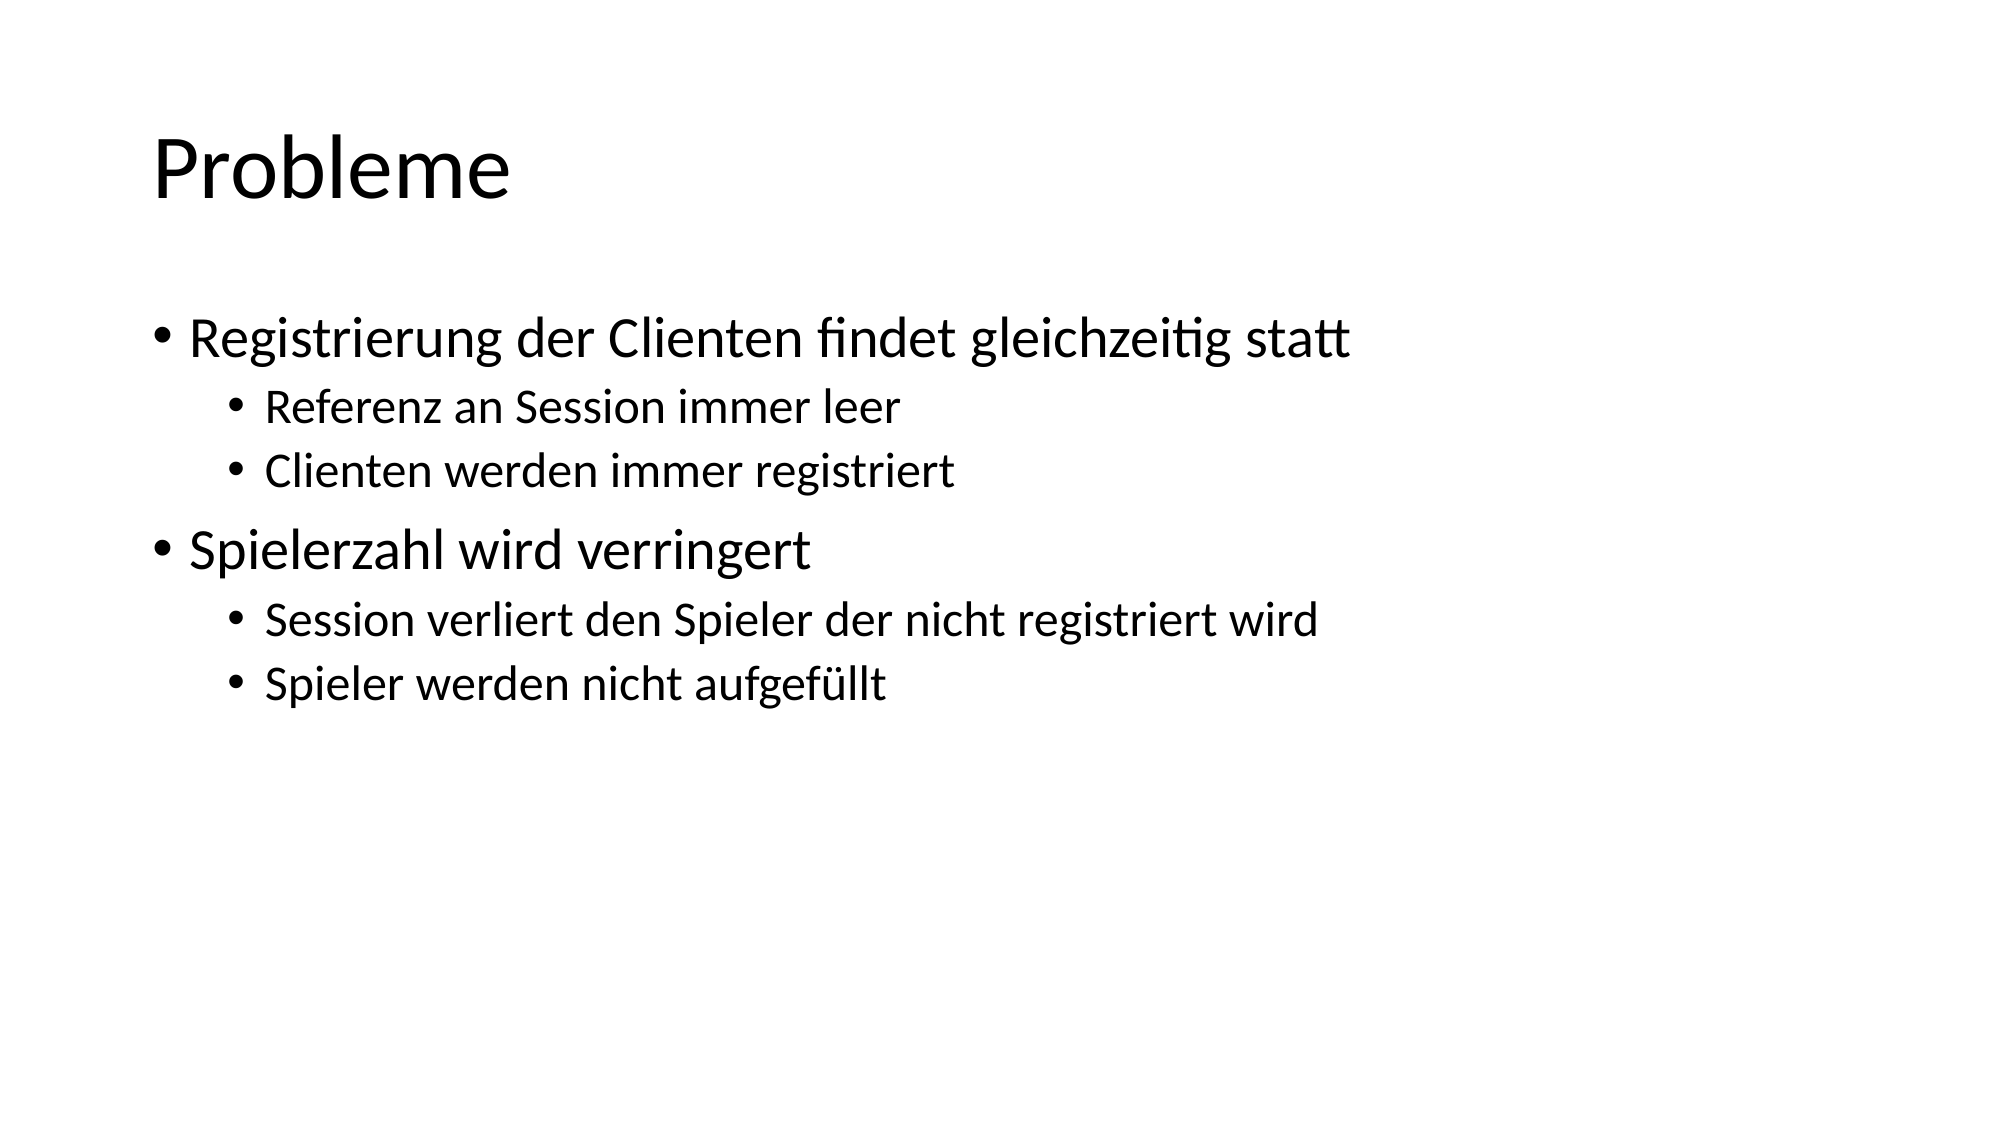

# Probleme
Registrierung der Clienten findet gleichzeitig statt
Referenz an Session immer leer
Clienten werden immer registriert
Spielerzahl wird verringert
Session verliert den Spieler der nicht registriert wird
Spieler werden nicht aufgefüllt